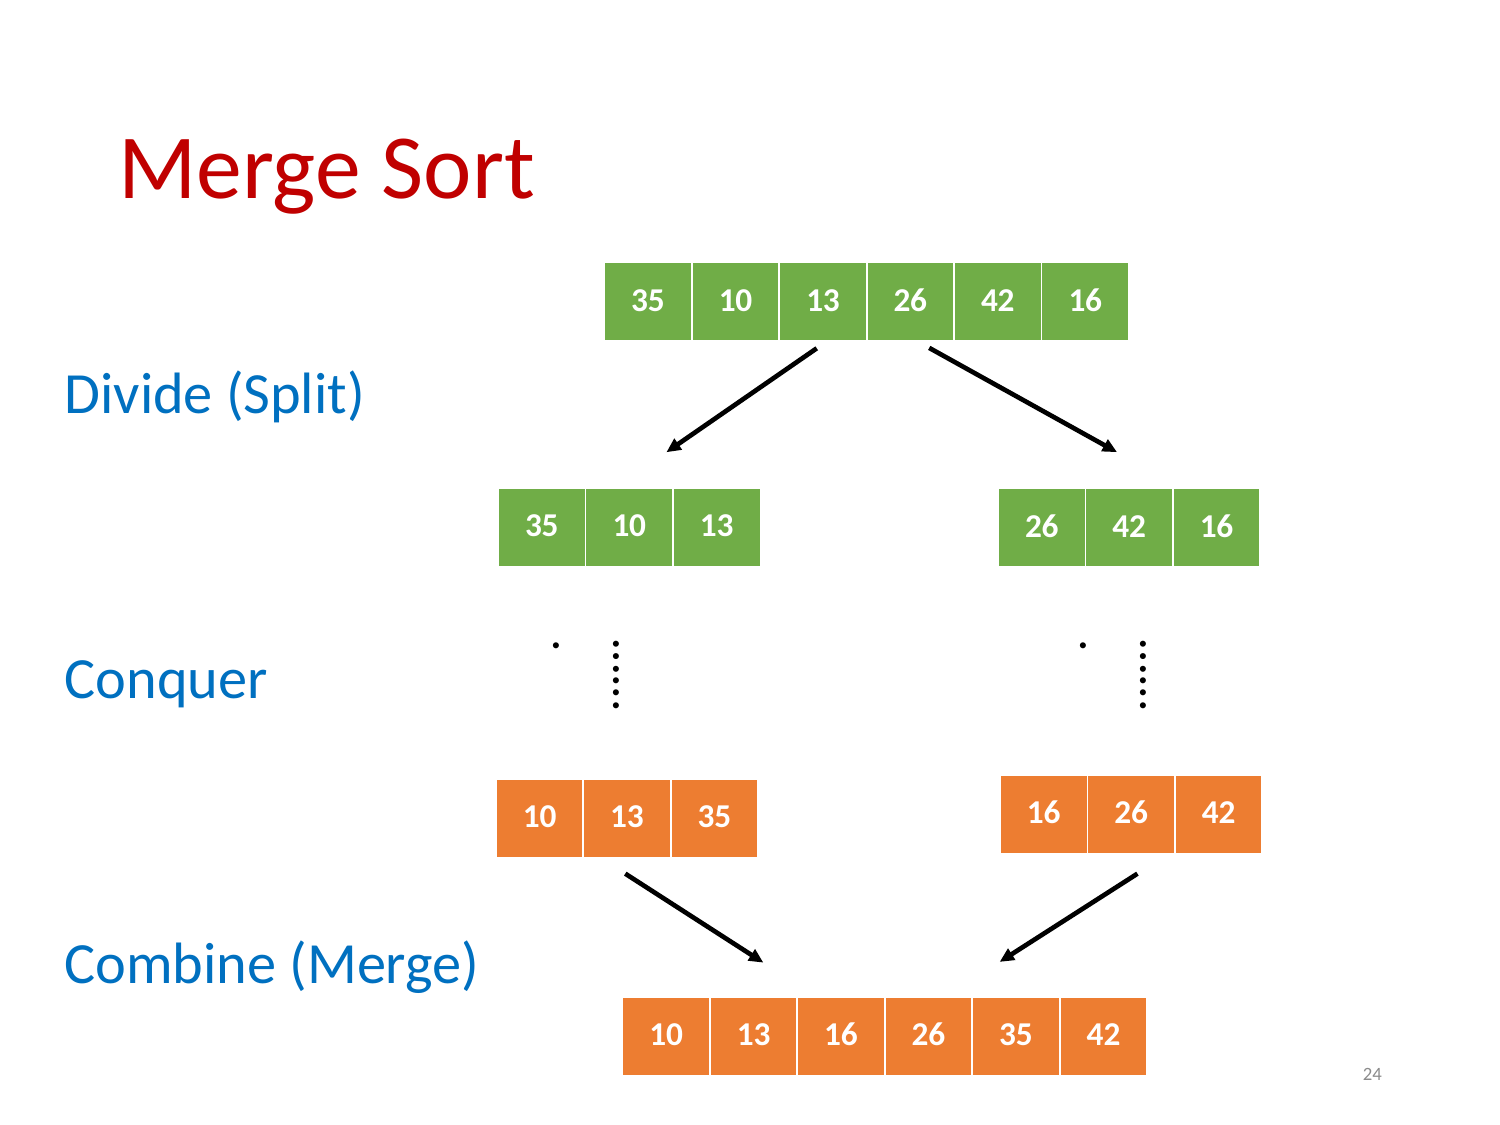

# Merge Sort
| 35 | 10 | 13 | 26 | 42 | 16 |
| --- | --- | --- | --- | --- | --- |
Divide (Split)
| 35 | 10 | 13 |
| --- | --- | --- |
| 26 | 42 | 16 |
| --- | --- | --- |
…....
…....
Conquer
| 16 | 26 | 42 |
| --- | --- | --- |
| 10 | 13 | 35 |
| --- | --- | --- |
Combine (Merge)
| 10 | 13 | 16 | 26 | 35 | 42 |
| --- | --- | --- | --- | --- | --- |
24